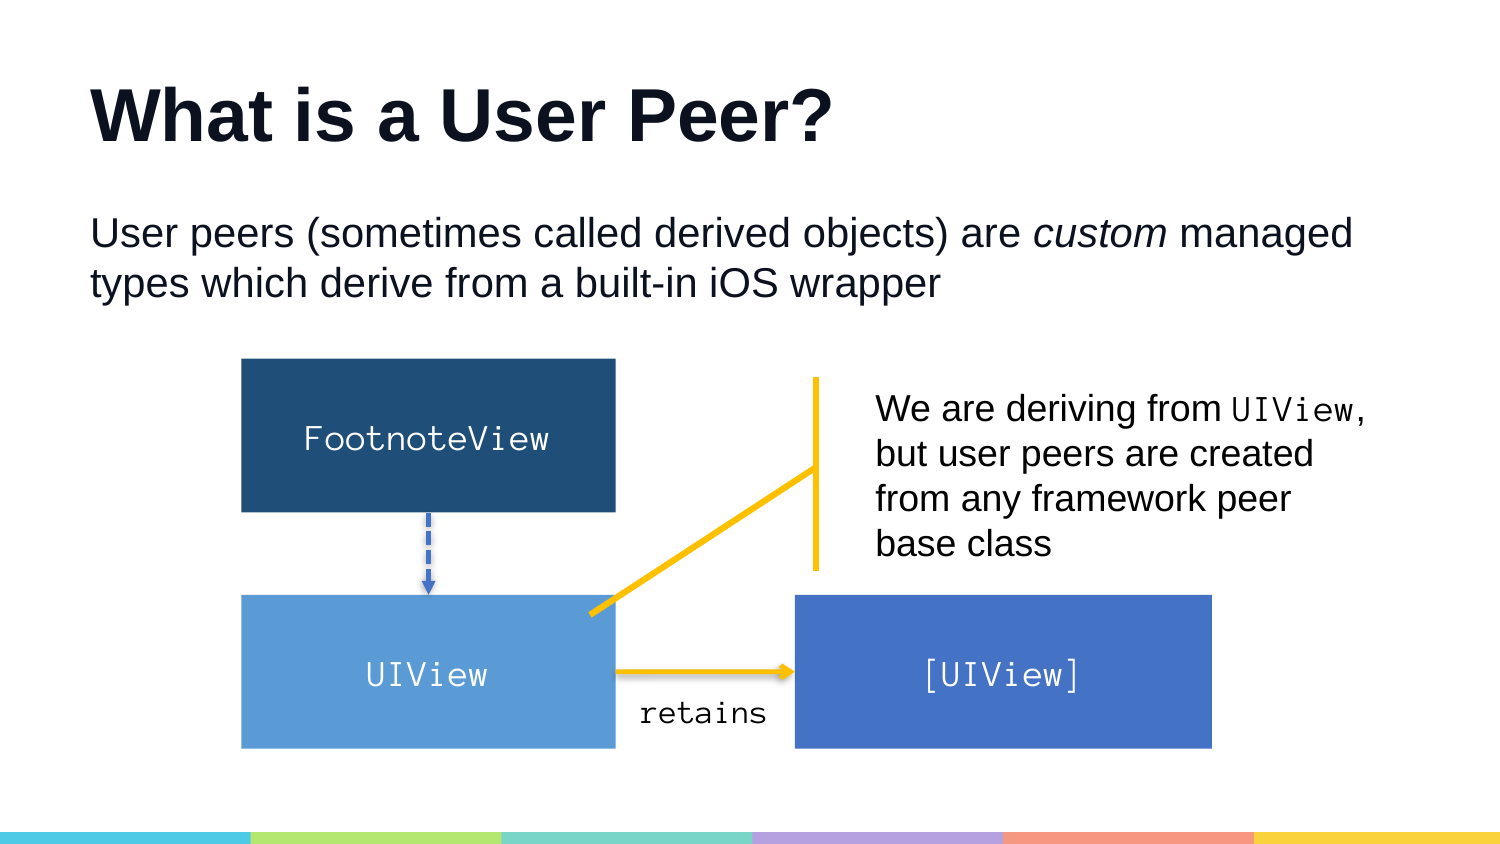

# What is a User Peer?
User peers (sometimes called derived objects) are custom managed types which derive from a built-in iOS wrapper
FootnoteView
UIView
[UIView]
retains
We are deriving from UIView, but user peers are created from any framework peer base class